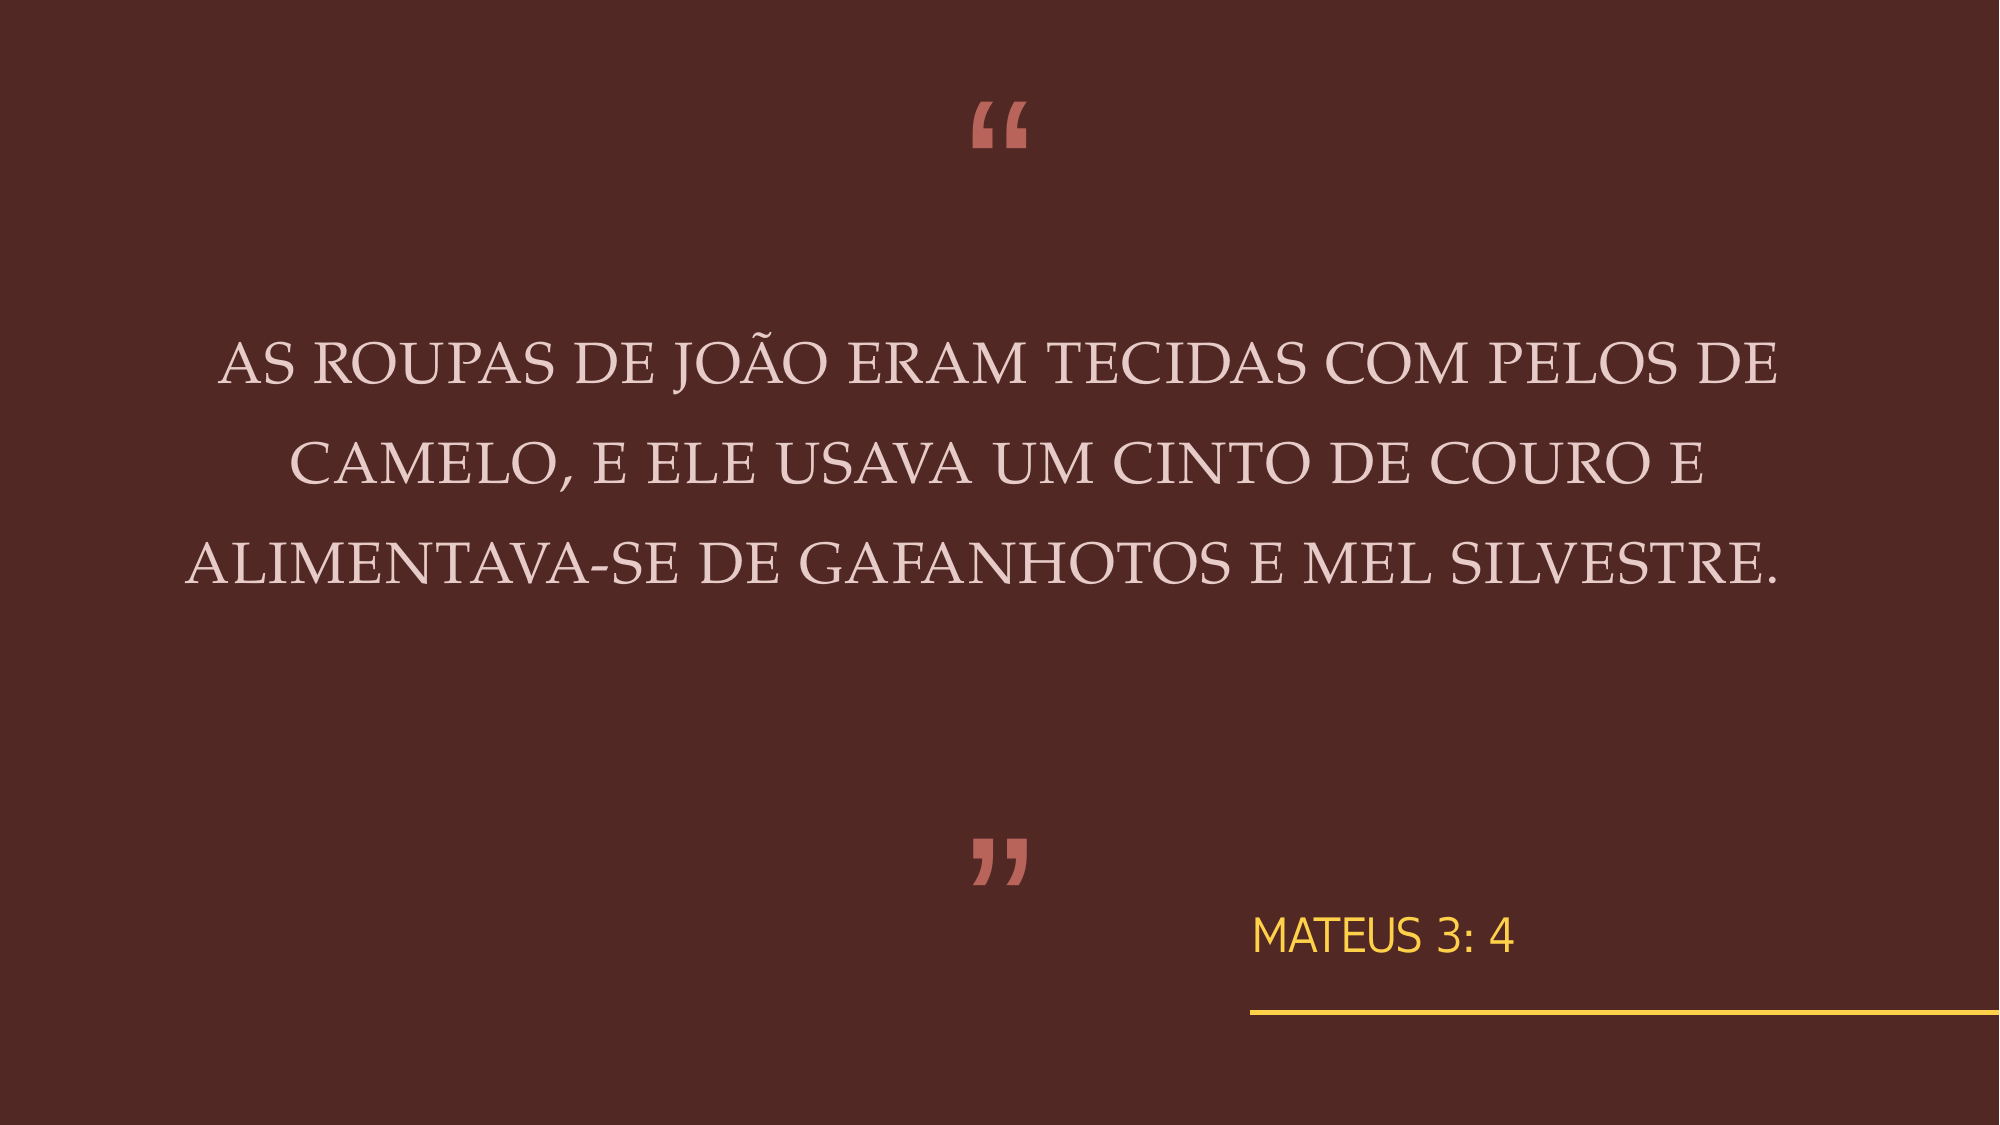

“
# AS ROUPAS DE JOÃO ERAM TECIDAS COM PELOS DE CAMELO, E ELE USAVA UM CINTO DE COURO E ALIMENTAVA-SE DE GAFANHOTOS E MEL SILVESTRE.
”
Mateus 3: 4